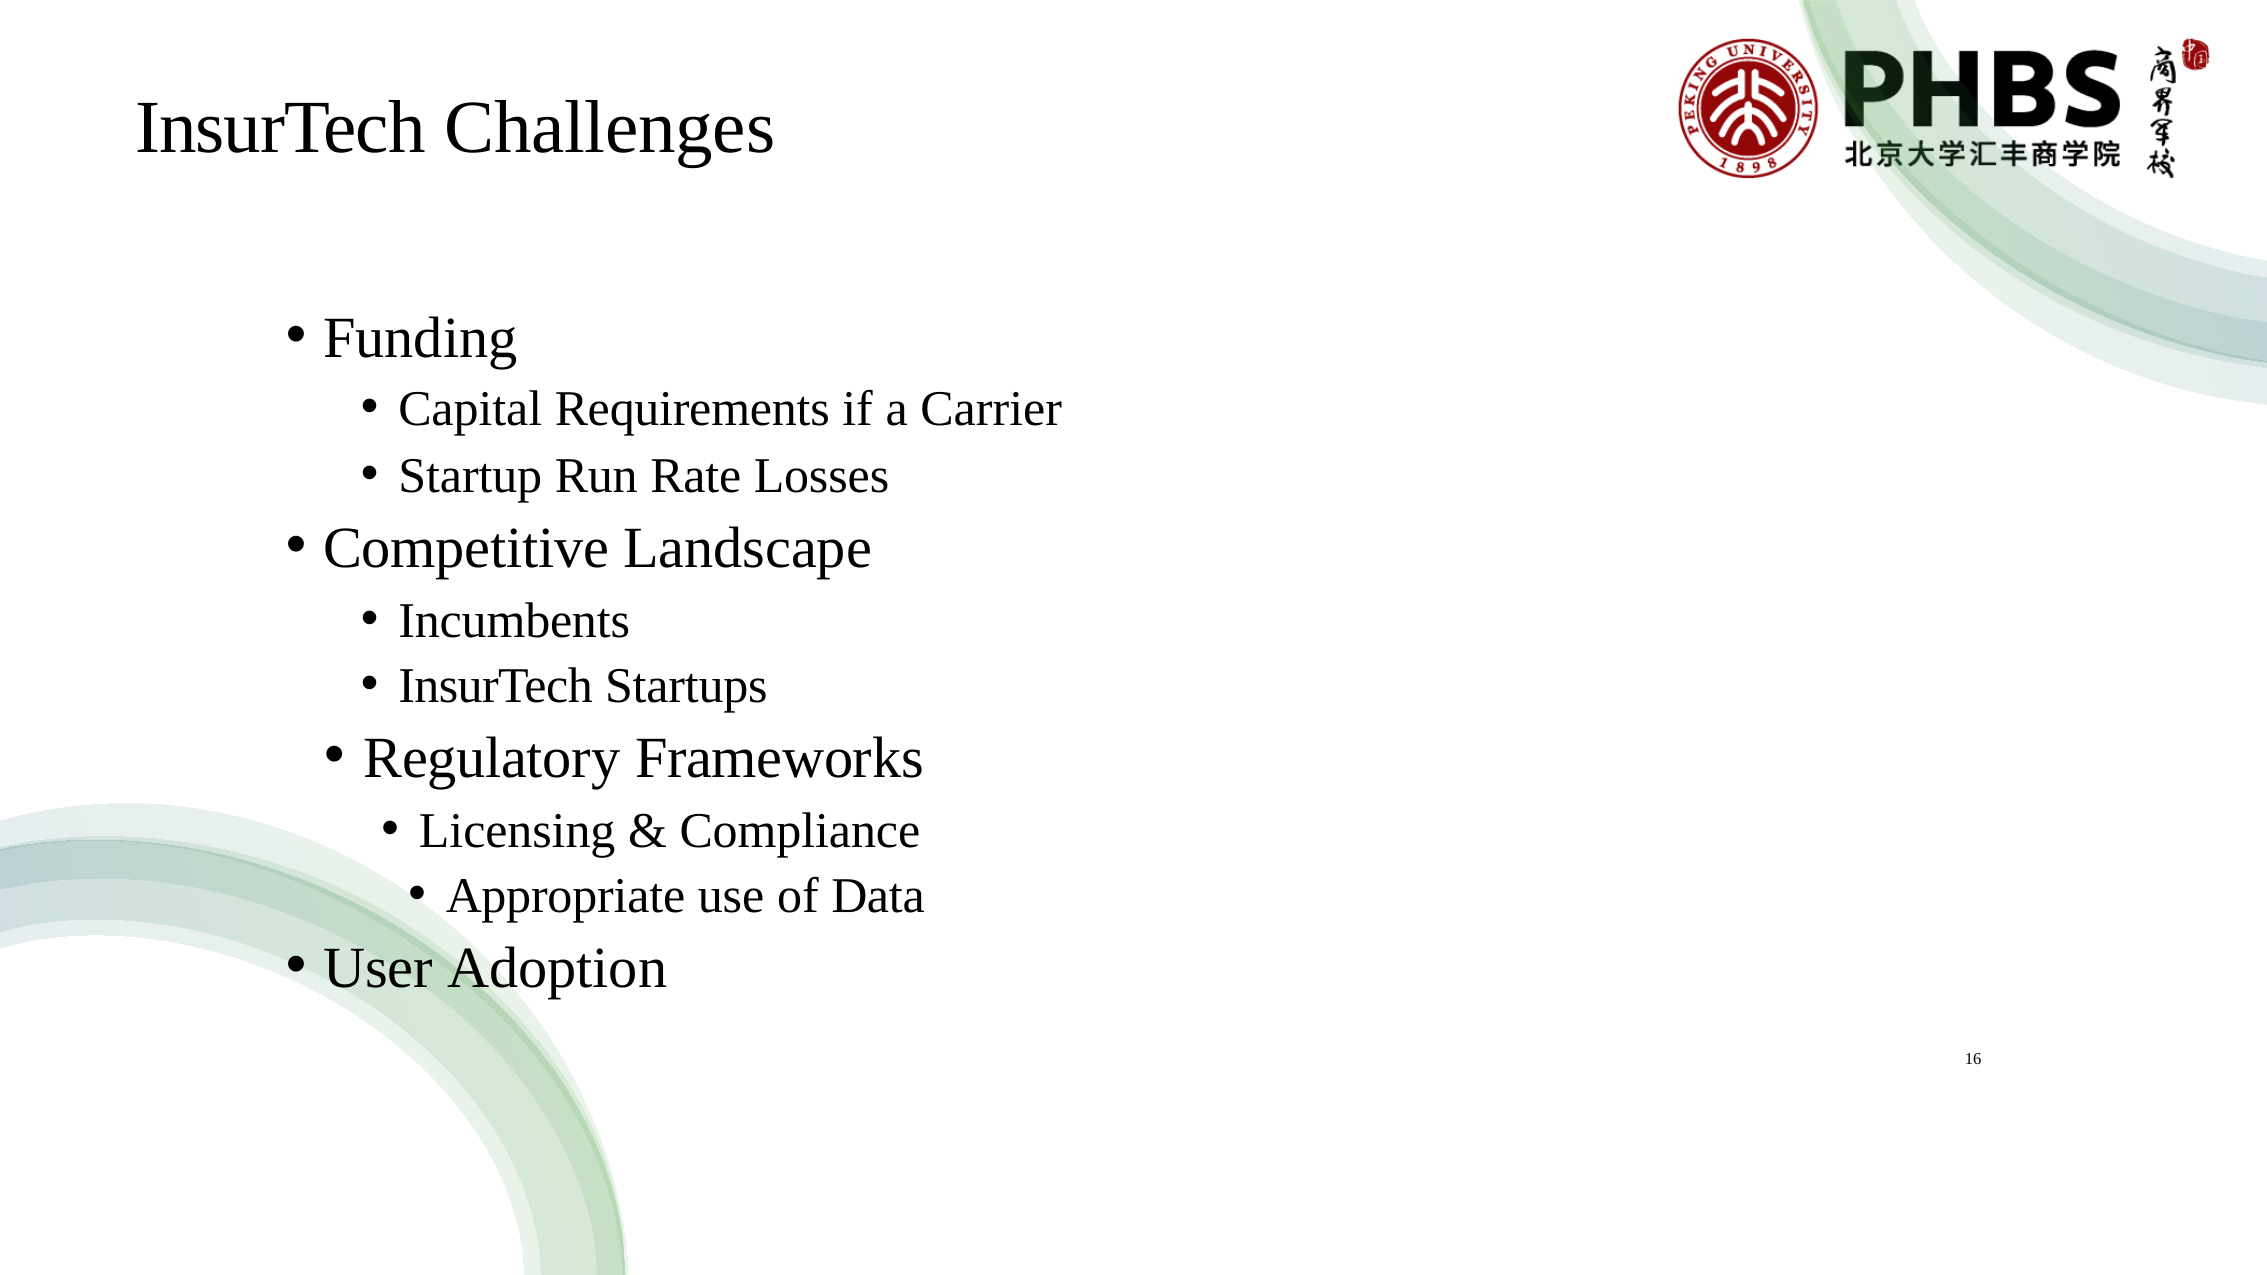

# InsurTech Challenges
Funding
Capital Requirements if a Carrier
Startup Run Rate Losses
Competitive Landscape
Incumbents
InsurTech Startups
Regulatory Frameworks
Licensing & Compliance
Appropriate use of Data
User Adoption
16